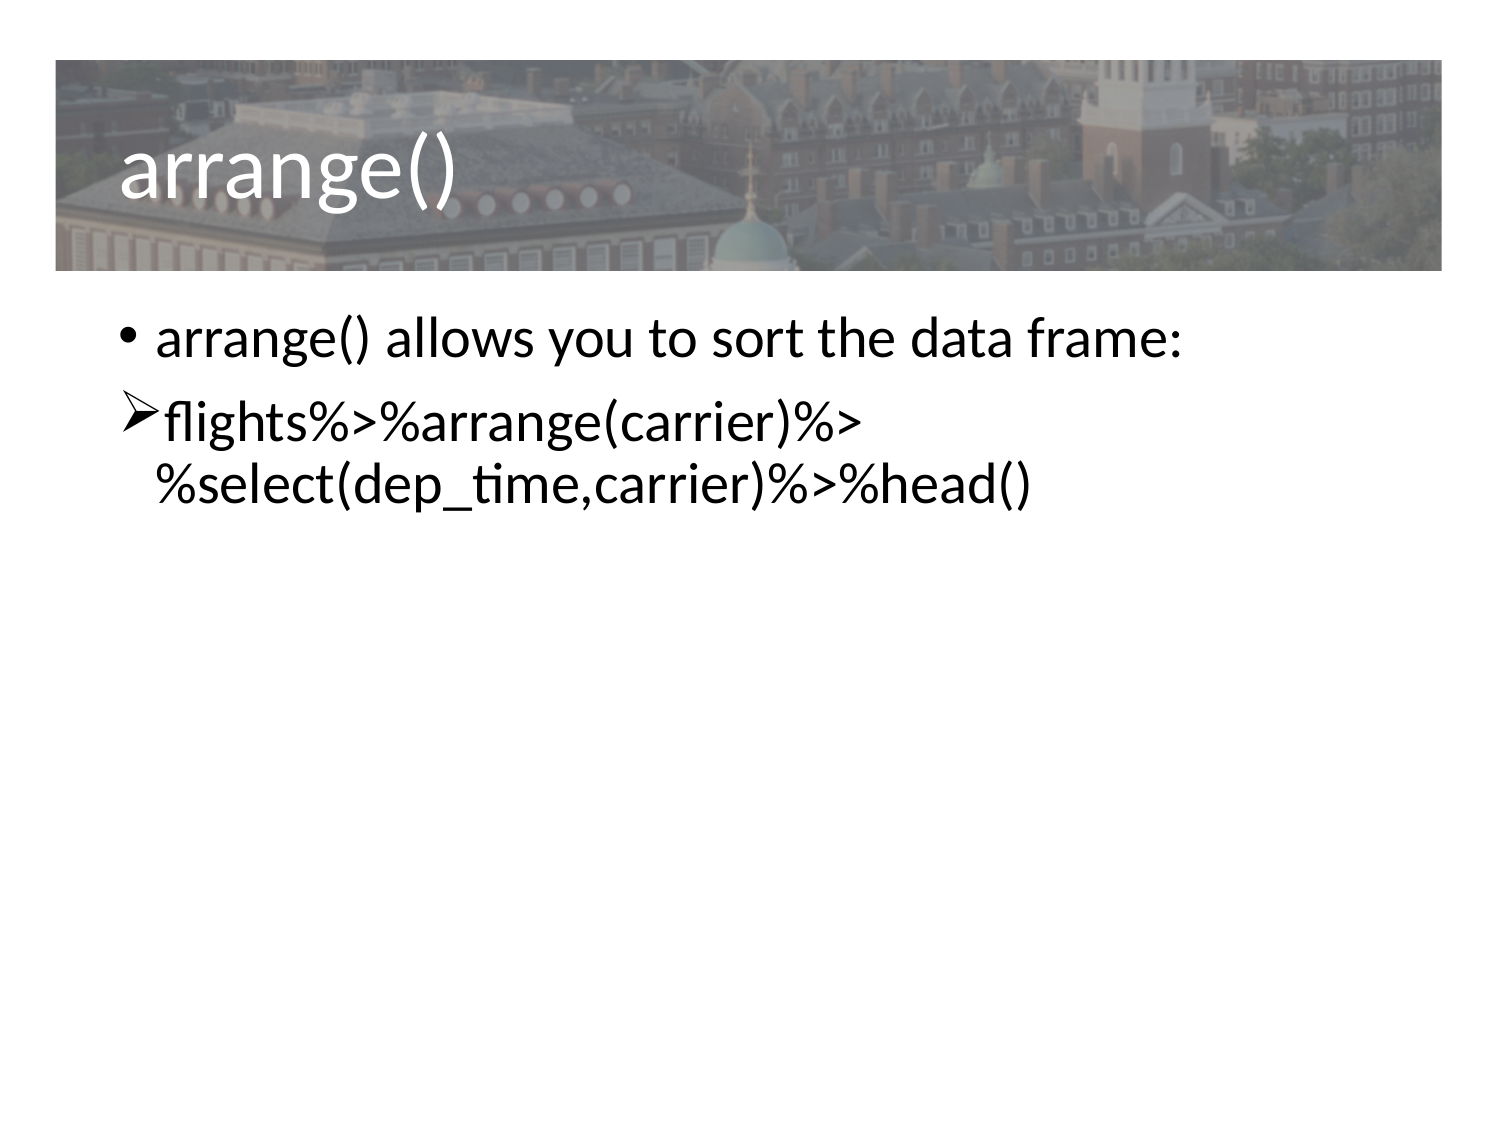

# arrange()
arrange() allows you to sort the data frame:
flights%>%arrange(carrier)%>%select(dep_time,carrier)%>%head()